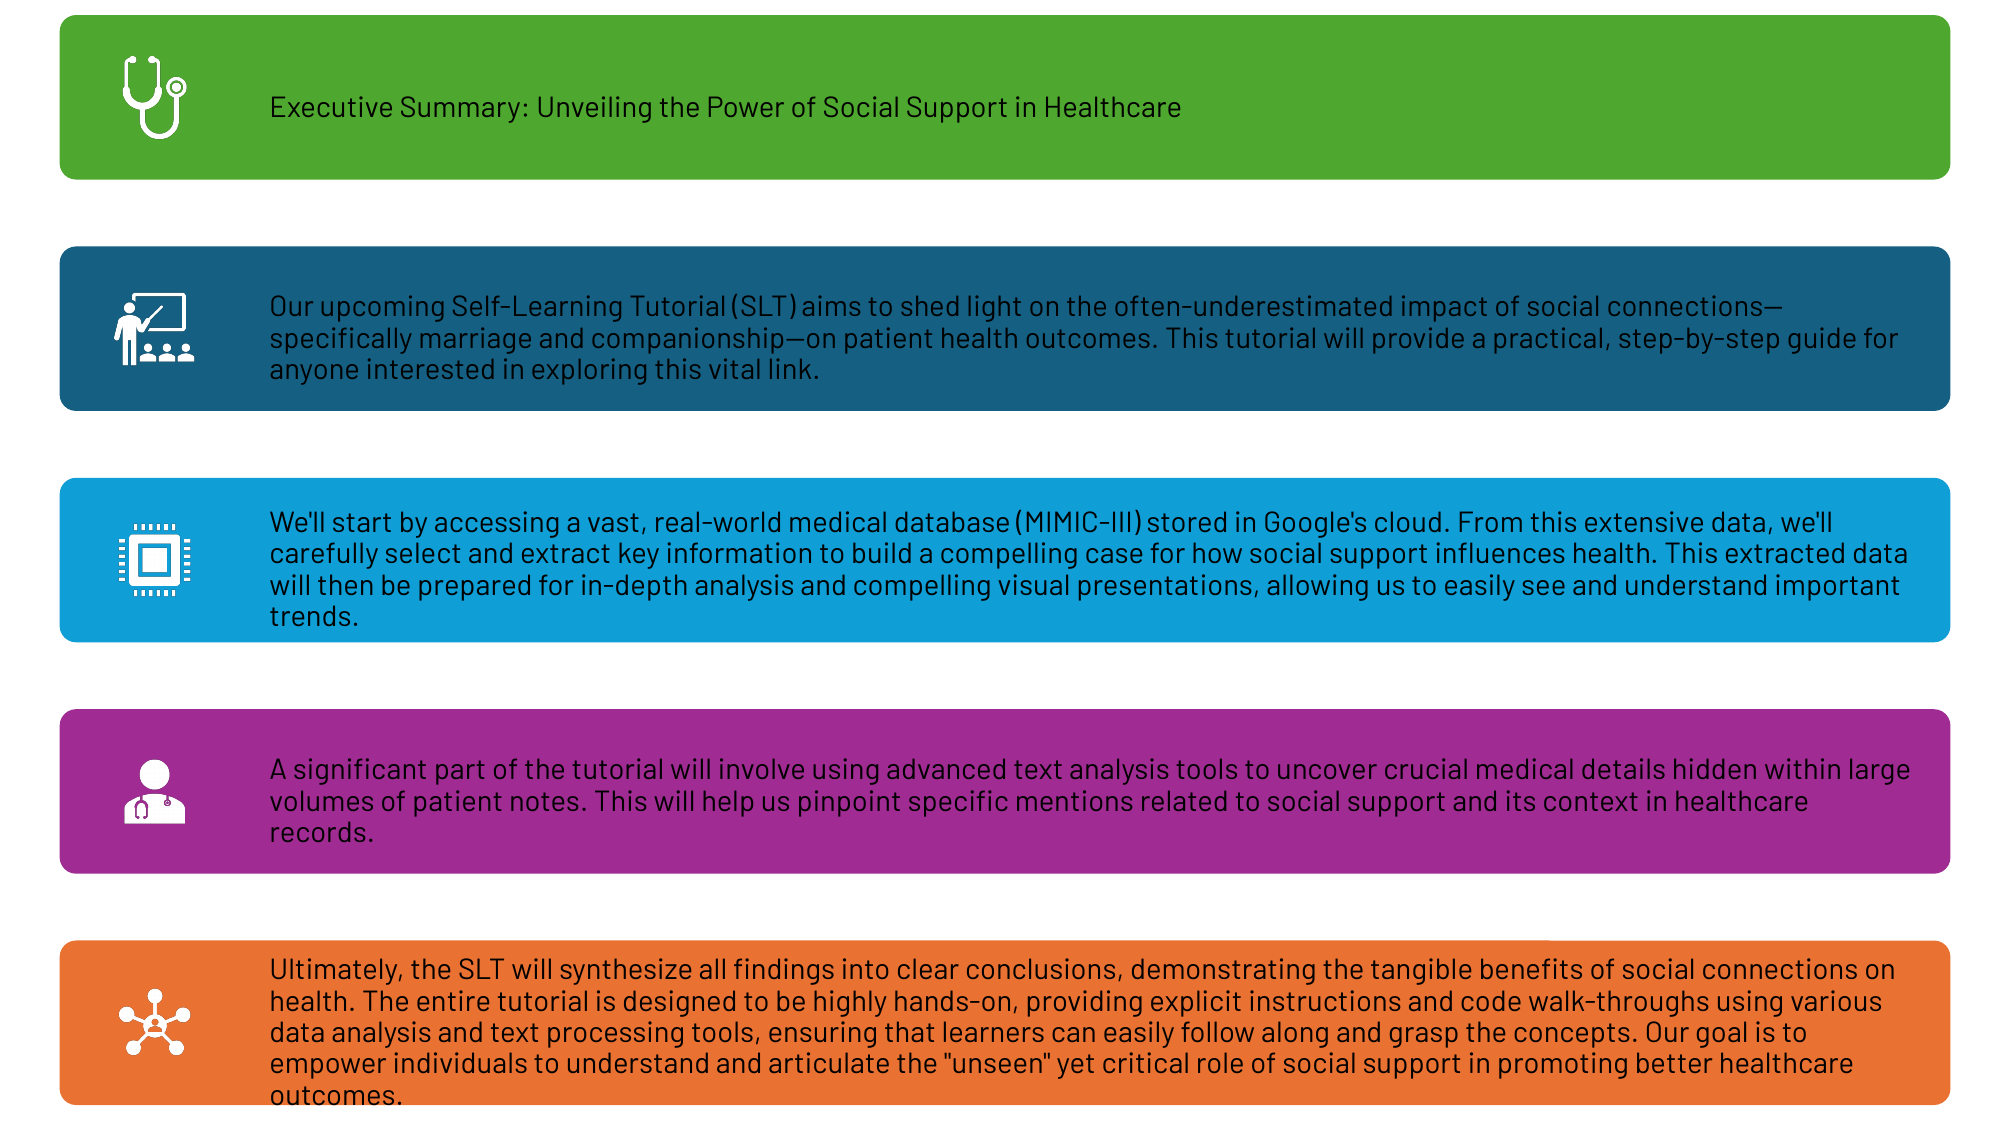

Executive Summary: Unveiling the Power of Social Support in Healthcare
Our upcoming Self-Learning Tutorial (SLT) aims to shed light on the often-underestimated impact of social connections—specifically marriage and companionship—on patient health outcomes. This tutorial will provide a practical, step-by-step guide for anyone interested in exploring this vital link.
We'll start by accessing a vast, real-world medical database (MIMIC-III) stored in Google's cloud. From this extensive data, we'll carefully select and extract key information to build a compelling case for how social support influences health. This extracted data will then be prepared for in-depth analysis and compelling visual presentations, allowing us to easily see and understand important trends.
A significant part of the tutorial will involve using advanced text analysis tools to uncover crucial medical details hidden within large volumes of patient notes. This will help us pinpoint specific mentions related to social support and its context in healthcare records.
Ultimately, the SLT will synthesize all findings into clear conclusions, demonstrating the tangible benefits of social connections on health. The entire tutorial is designed to be highly hands-on, providing explicit instructions and code walk-throughs using various data analysis and text processing tools, ensuring that learners can easily follow along and grasp the concepts. Our goal is to empower individuals to understand and articulate the "unseen" yet critical role of social support in promoting better healthcare outcomes.